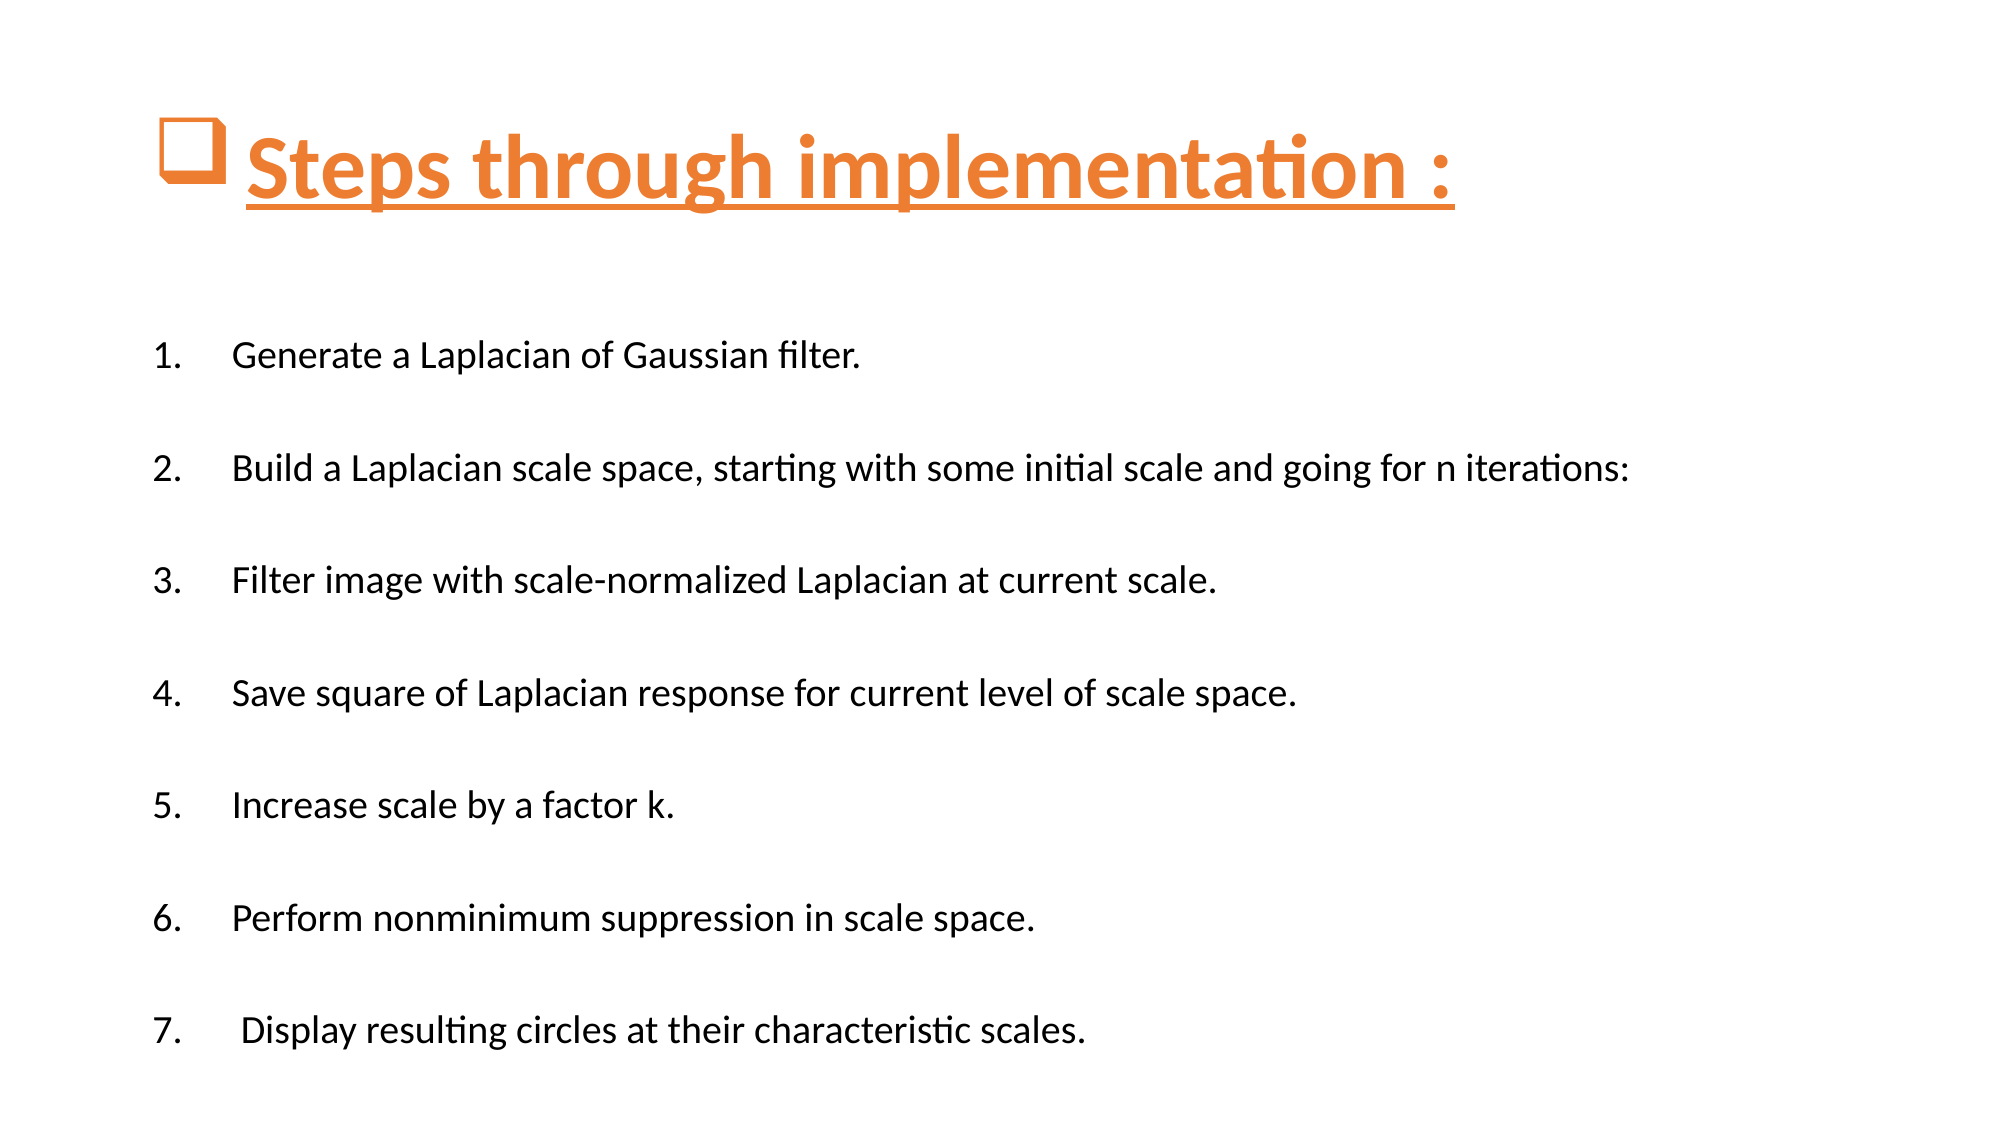

# Steps through implementation :
Generate a Laplacian of Gaussian filter.
Build a Laplacian scale space, starting with some initial scale and going for n iterations:
Filter image with scale-normalized Laplacian at current scale.
Save square of Laplacian response for current level of scale space.
Increase scale by a factor k.
Perform nonminimum suppression in scale space.
 Display resulting circles at their characteristic scales.